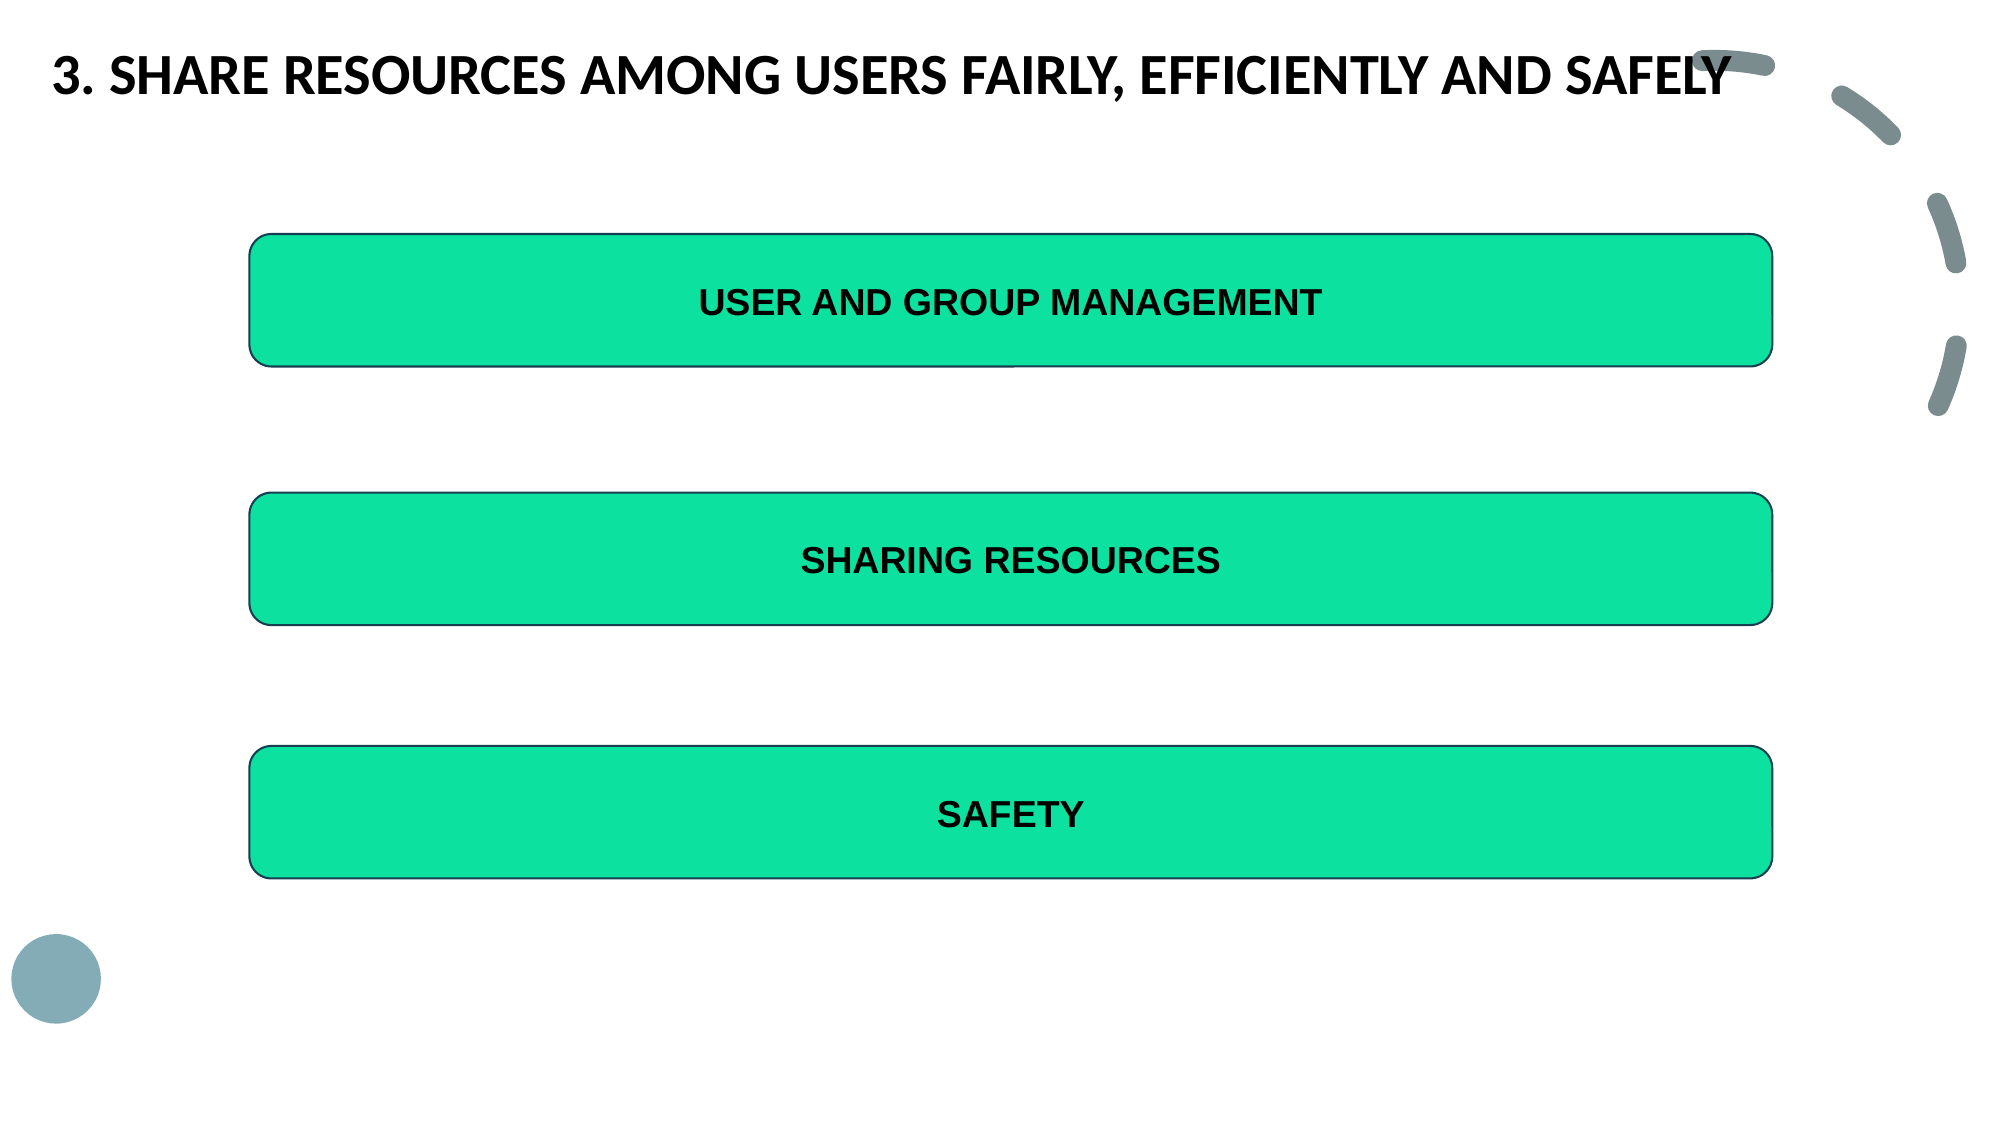

3. SHARE RESOURCES AMONG USERS FAIRLY, EFFICIENTLY AND SAFELY

USER AND GROUP MANAGEMENT
SHARING RESOURCES
SAFETY

9/3/20XX
Presentation Title
12